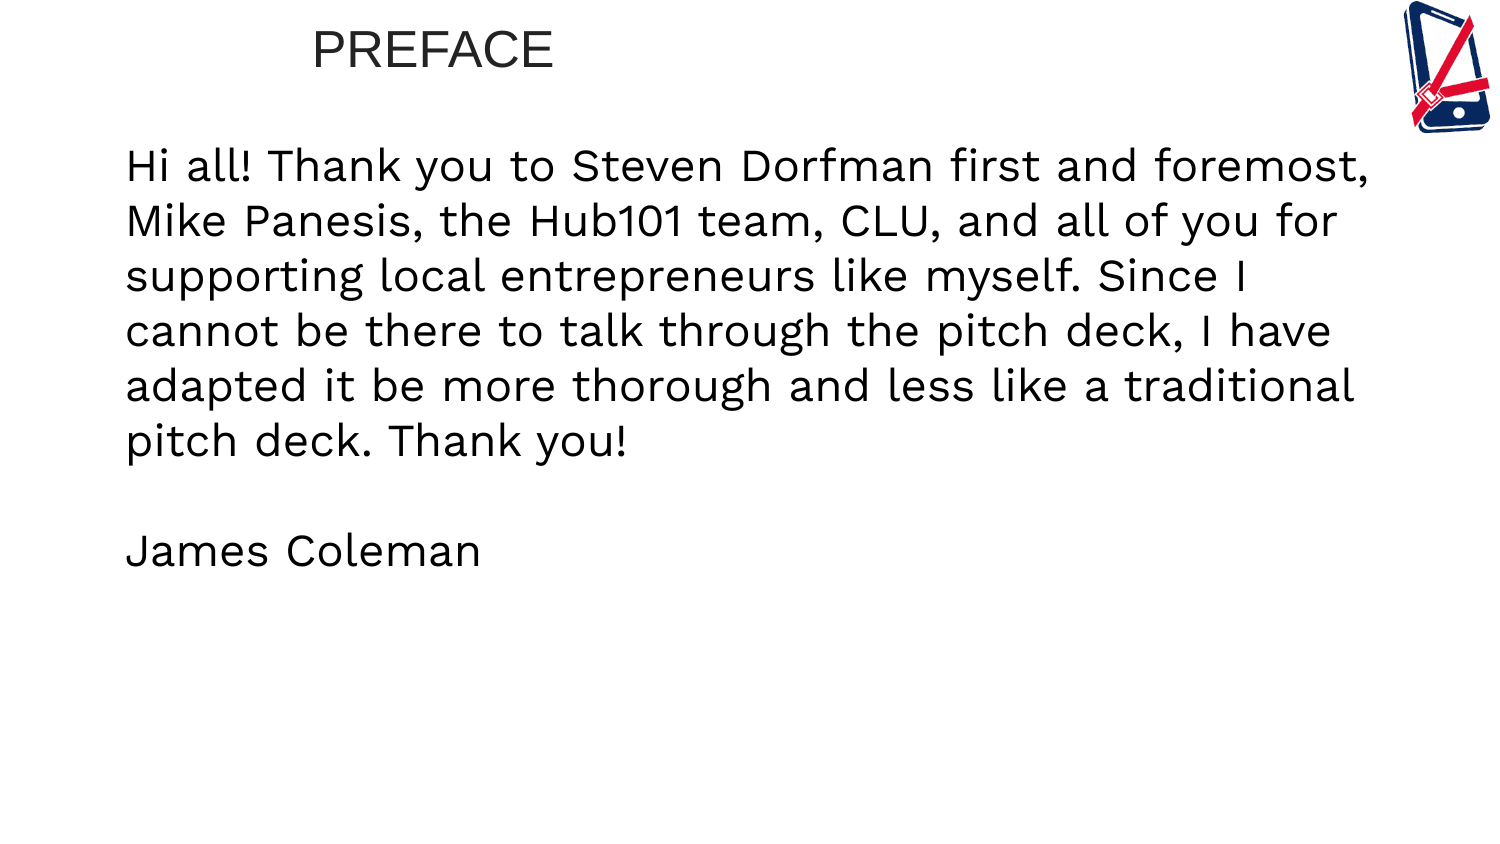

PREFACE
Hi all! Thank you to Steven Dorfman first and foremost, Mike Panesis, the Hub101 team, CLU, and all of you for supporting local entrepreneurs like myself. Since I cannot be there to talk through the pitch deck, I have adapted it be more thorough and less like a traditional pitch deck. Thank you!

James Coleman